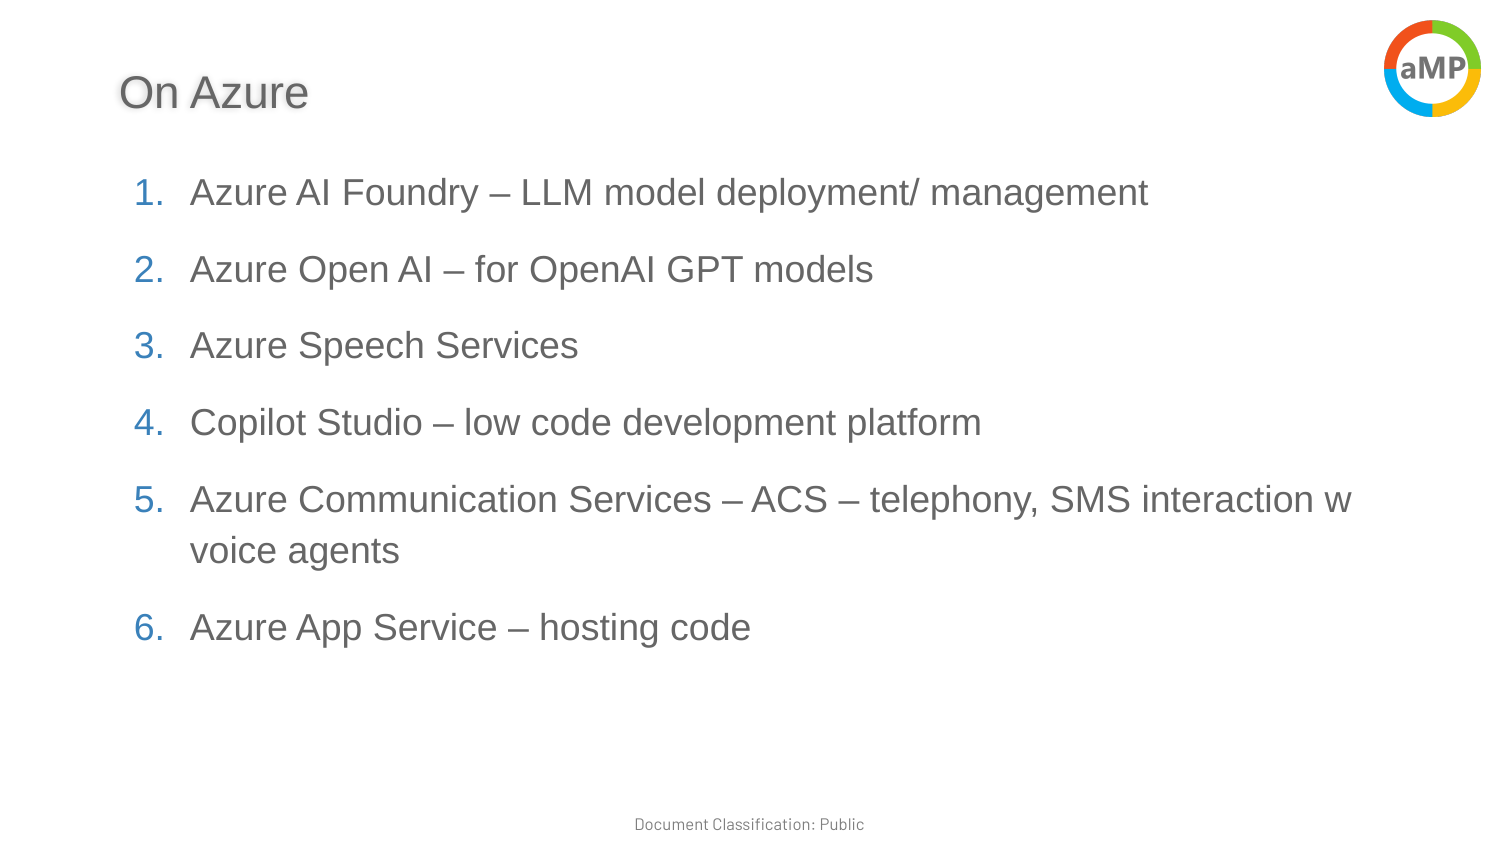

# On Azure
Azure AI Foundry – LLM model deployment/ management
Azure Open AI – for OpenAI GPT models
Azure Speech Services
Copilot Studio – low code development platform
Azure Communication Services – ACS – telephony, SMS interaction w voice agents
Azure App Service – hosting code